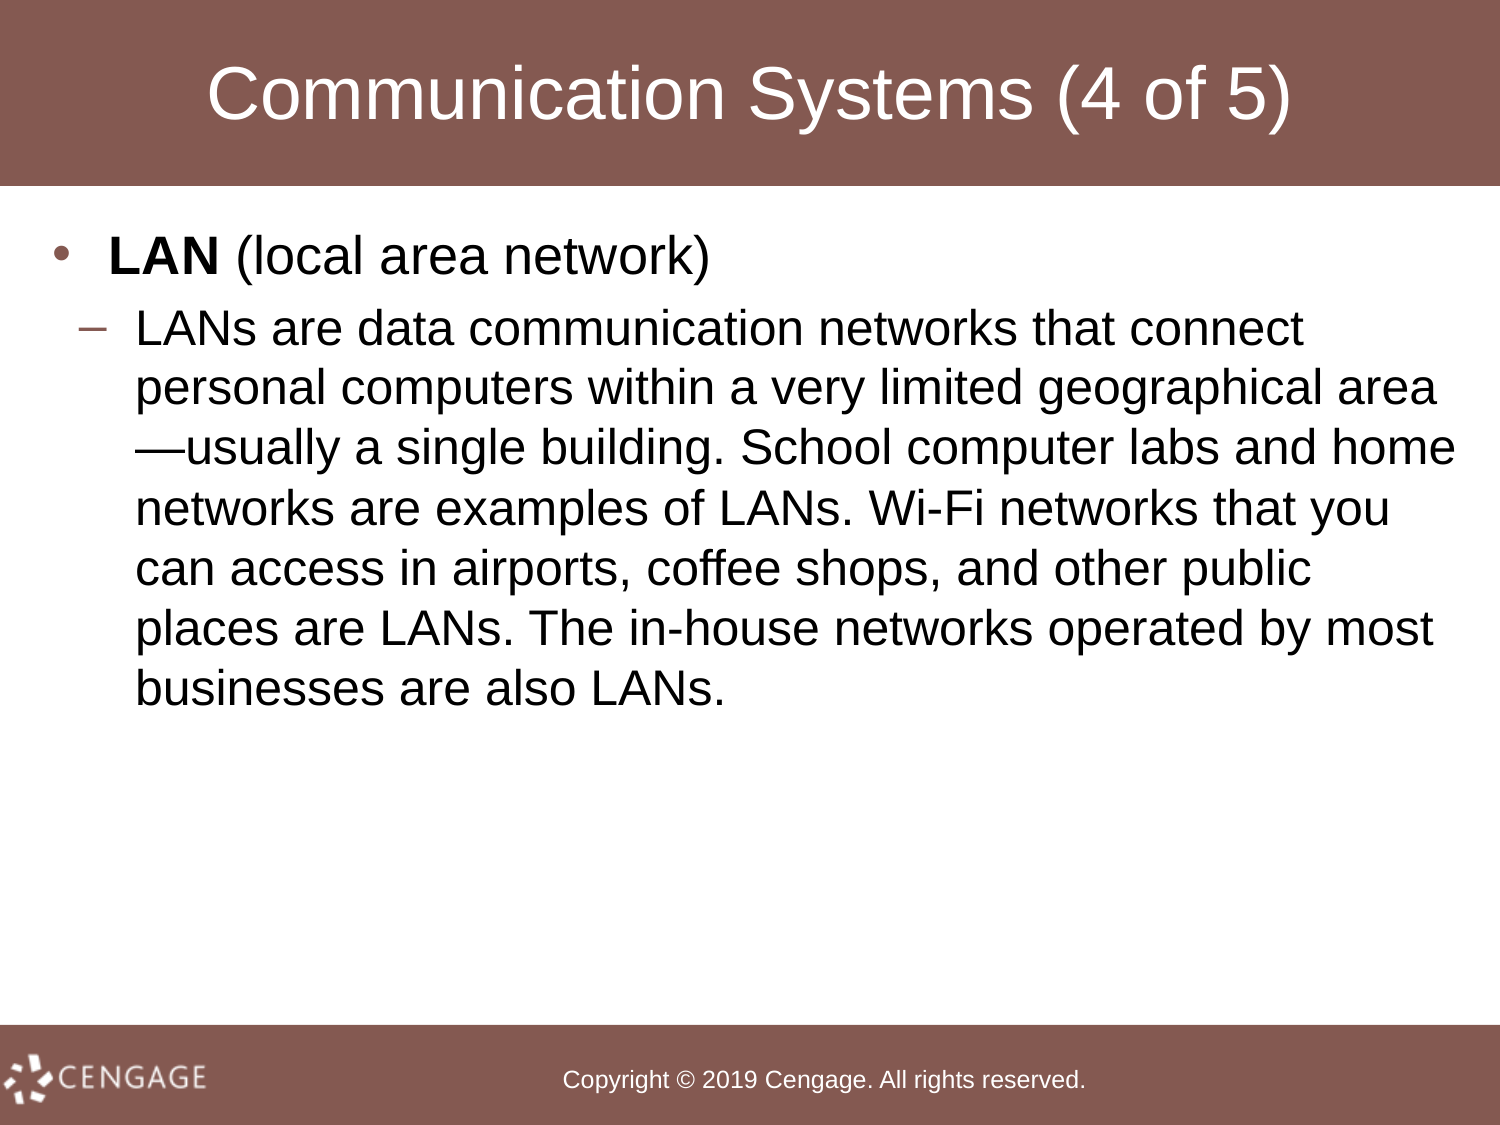

# Communication Systems (4 of 5)
LAN (local area network)
LANs are data communication networks that connect personal computers within a very limited geographical area—usually a single building. School computer labs and home networks are examples of LANs. Wi-Fi networks that you can access in airports, coffee shops, and other public places are LANs. The in-house networks operated by most businesses are also LANs.